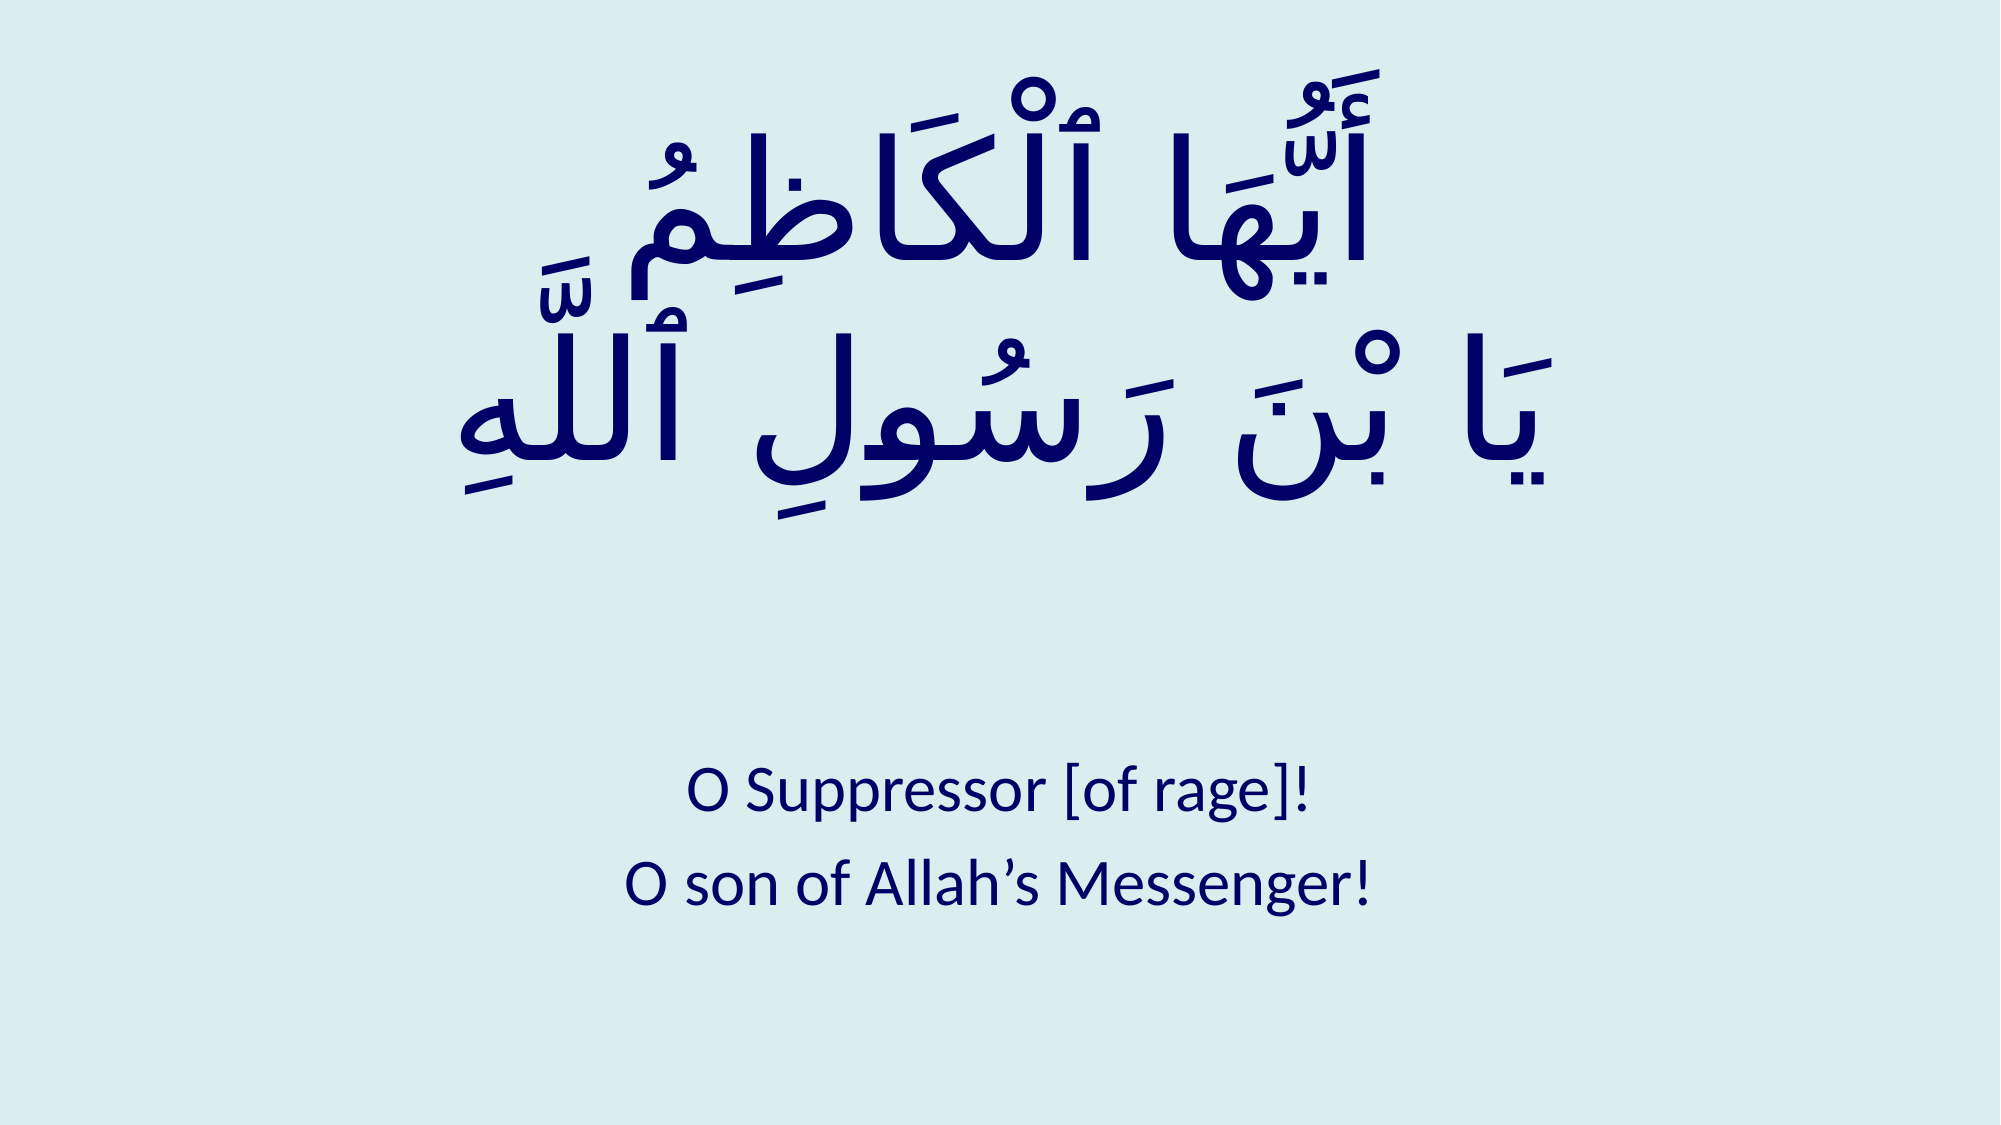

# أَيُّهَا ٱلْكَاظِمُ يَا بْنَ رَسُولِ ٱللَّهِ
O Suppressor [of rage]!
O son of Allah’s Messenger!